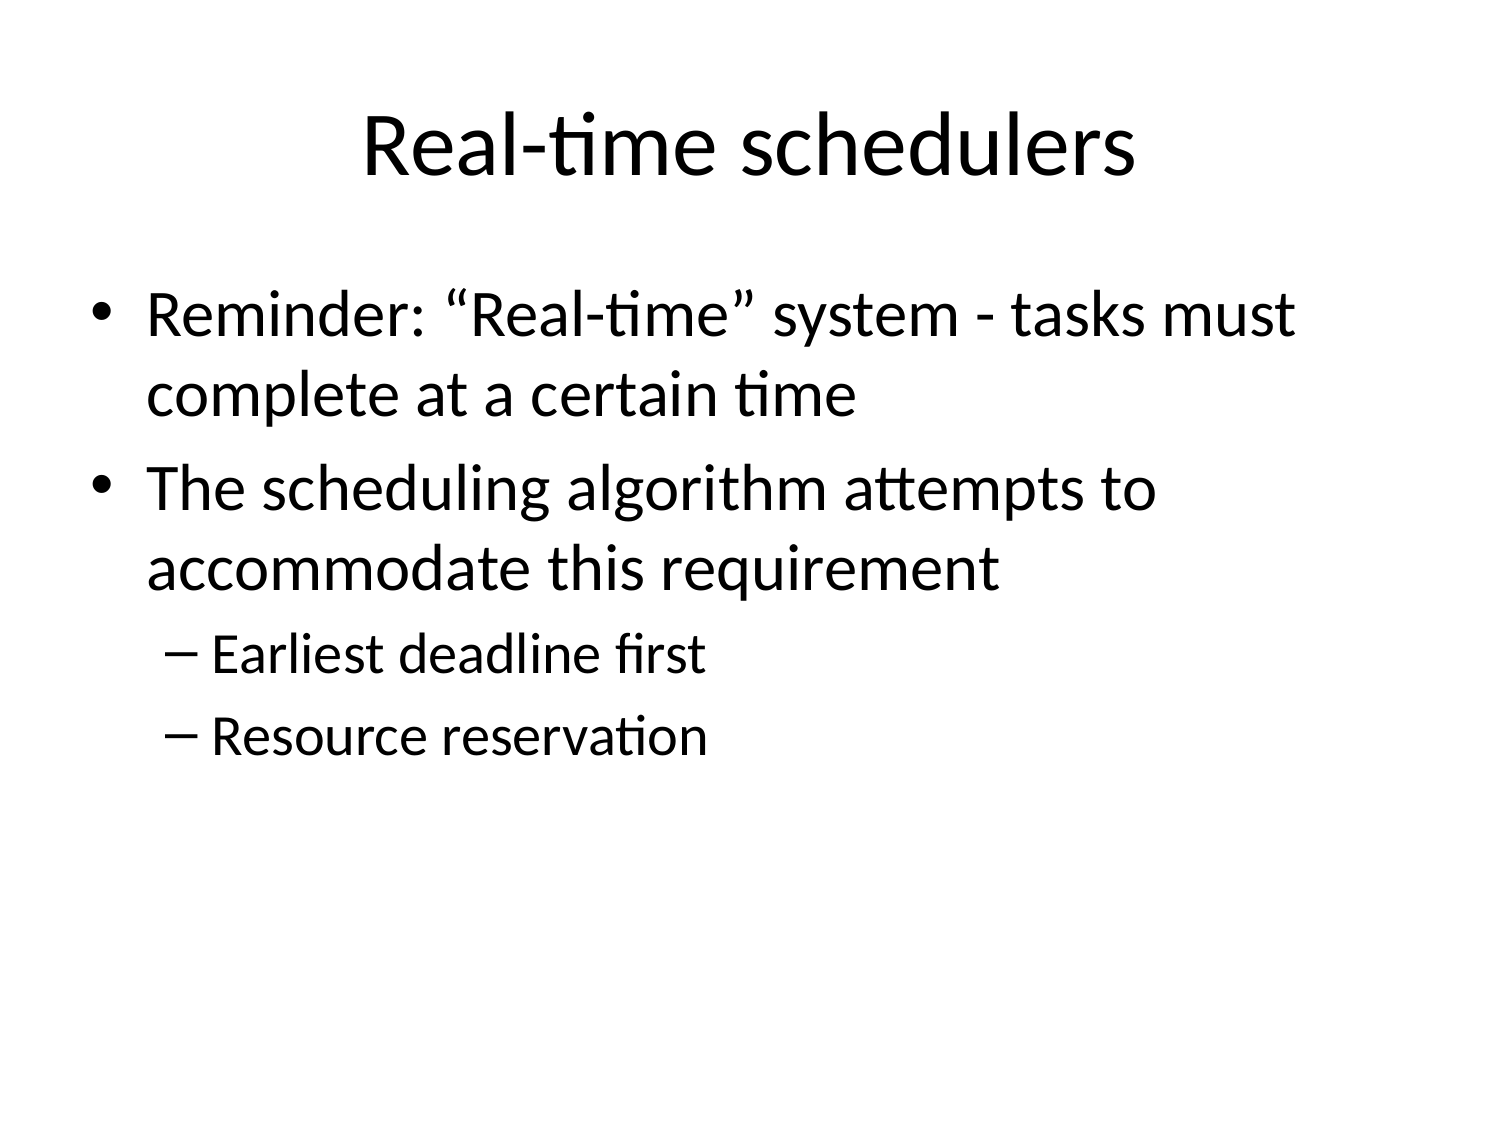

# Real-time schedulers
Reminder: “Real-time” system - tasks must complete at a certain time
The scheduling algorithm attempts to accommodate this requirement
Earliest deadline first
Resource reservation